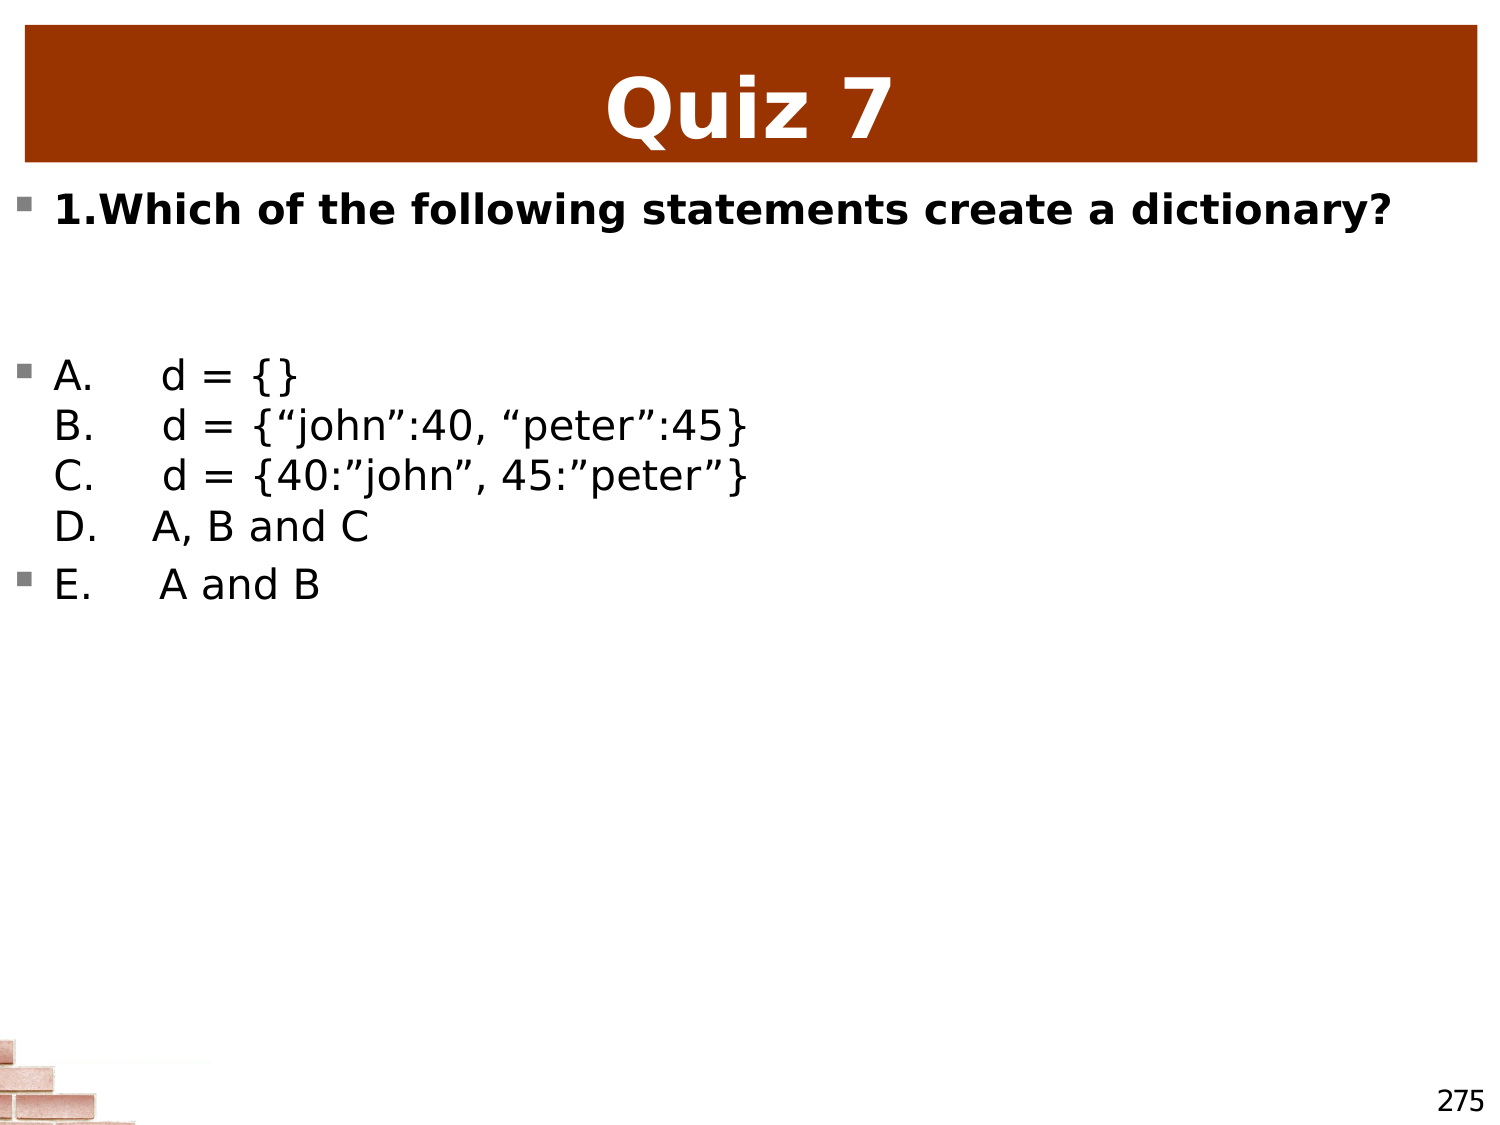

# Quiz 7
1.Which of the following statements create a dictionary?

A.     d = {}
B.     d = {“john”:40, “peter”:45}
C.     d = {40:”john”, 45:”peter”}
D.    A, B and C
E.     A and B
275